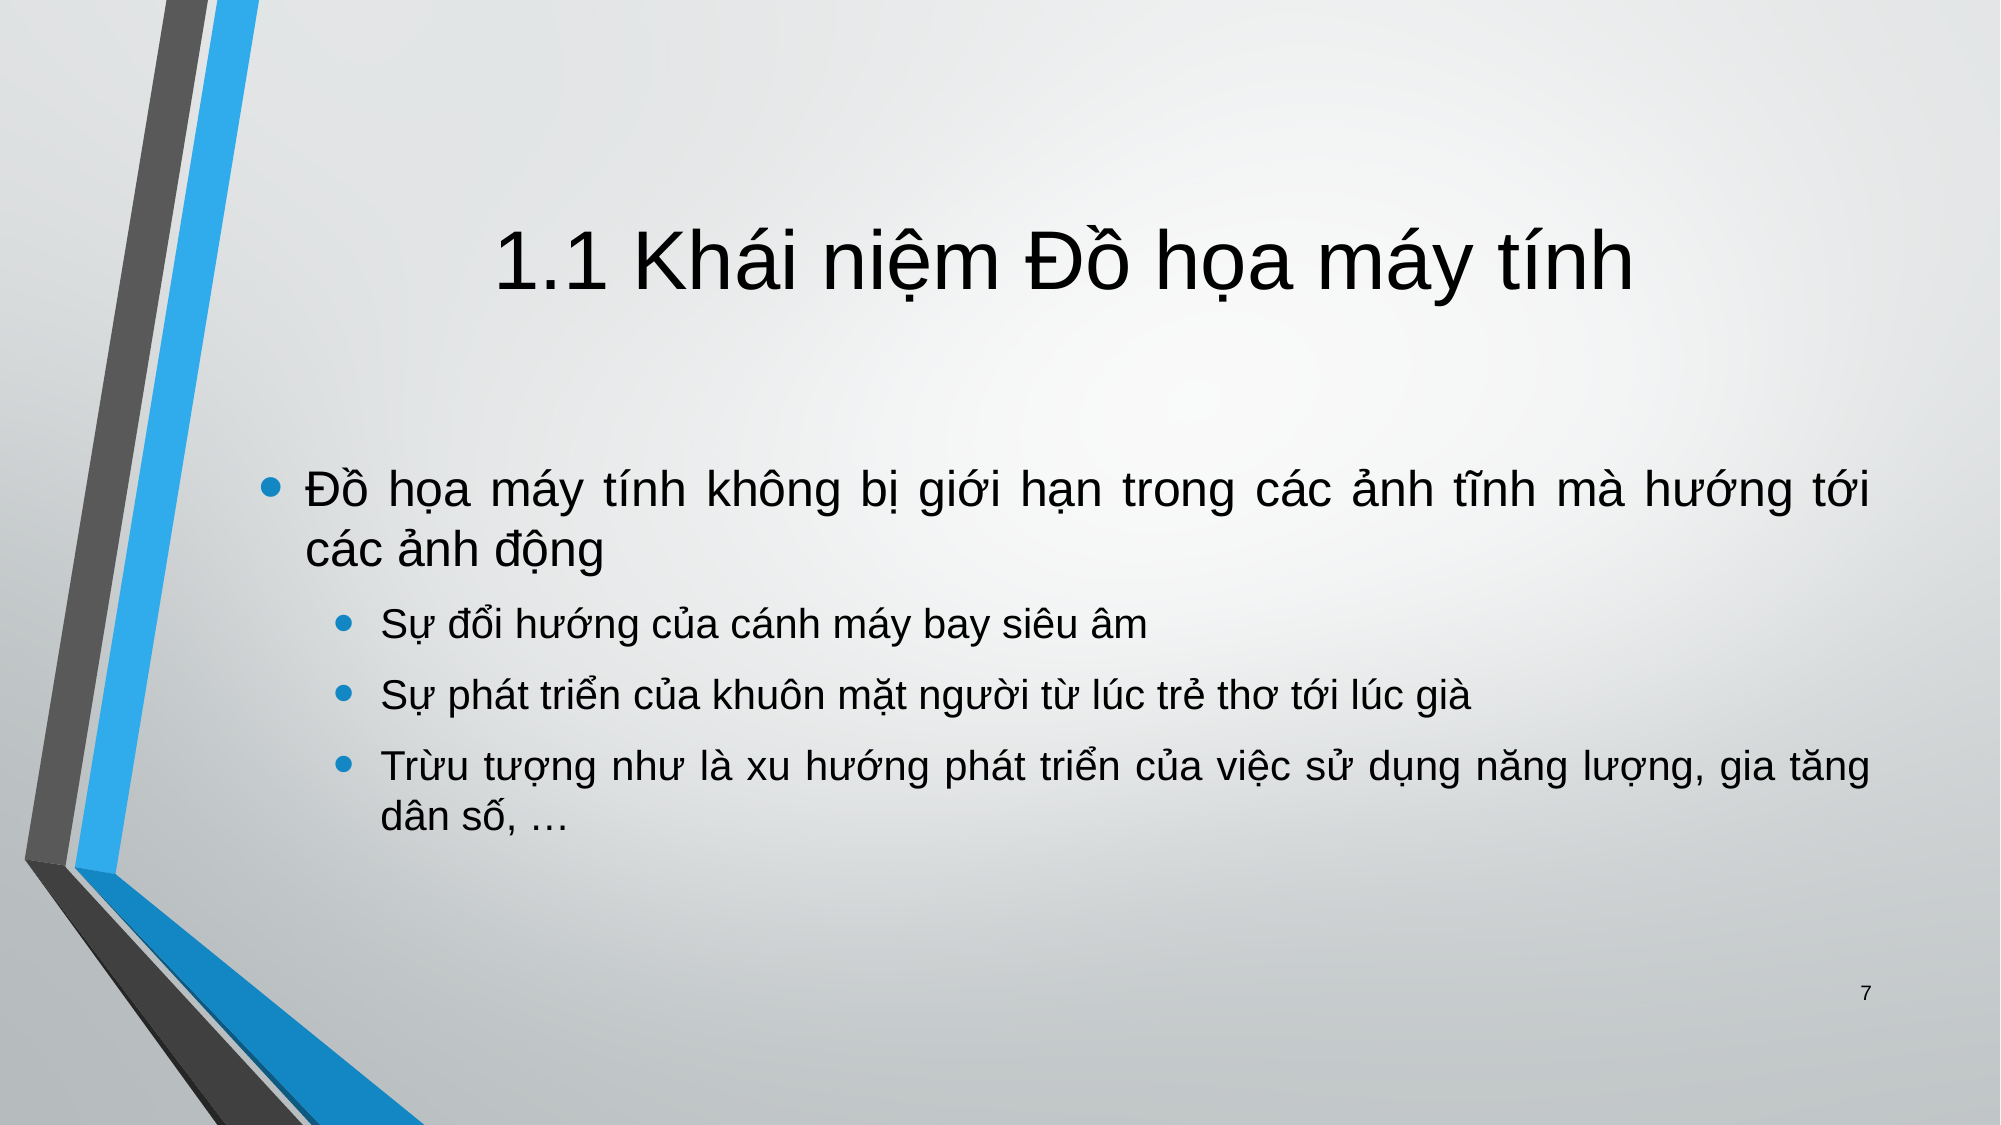

# 1.1 Khái niệm Đồ họa máy tính
Đồ họa máy tính không bị giới hạn trong các ảnh tĩnh mà hướng tới các ảnh động
Sự đổi hướng của cánh máy bay siêu âm
Sự phát triển của khuôn mặt người từ lúc trẻ thơ tới lúc già
Trừu tượng như là xu hướng phát triển của việc sử dụng năng lượng, gia tăng dân số, …

7